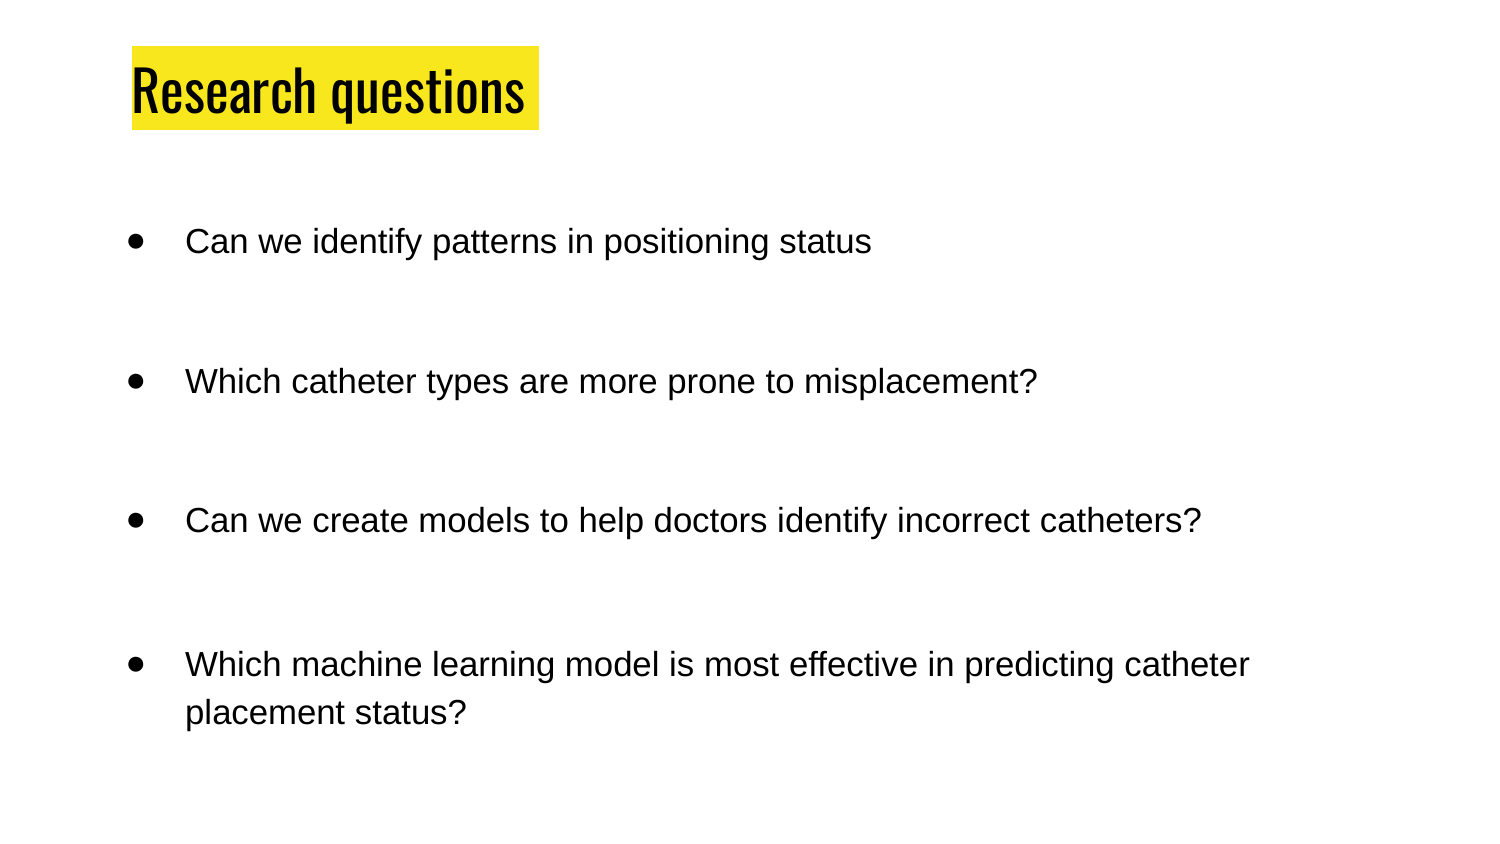

Research questions
Can we identify patterns in positioning status

Which catheter types are more prone to misplacement?

Can we create models to help doctors identify incorrect catheters?

Which machine learning model is most effective in predicting catheter placement status?